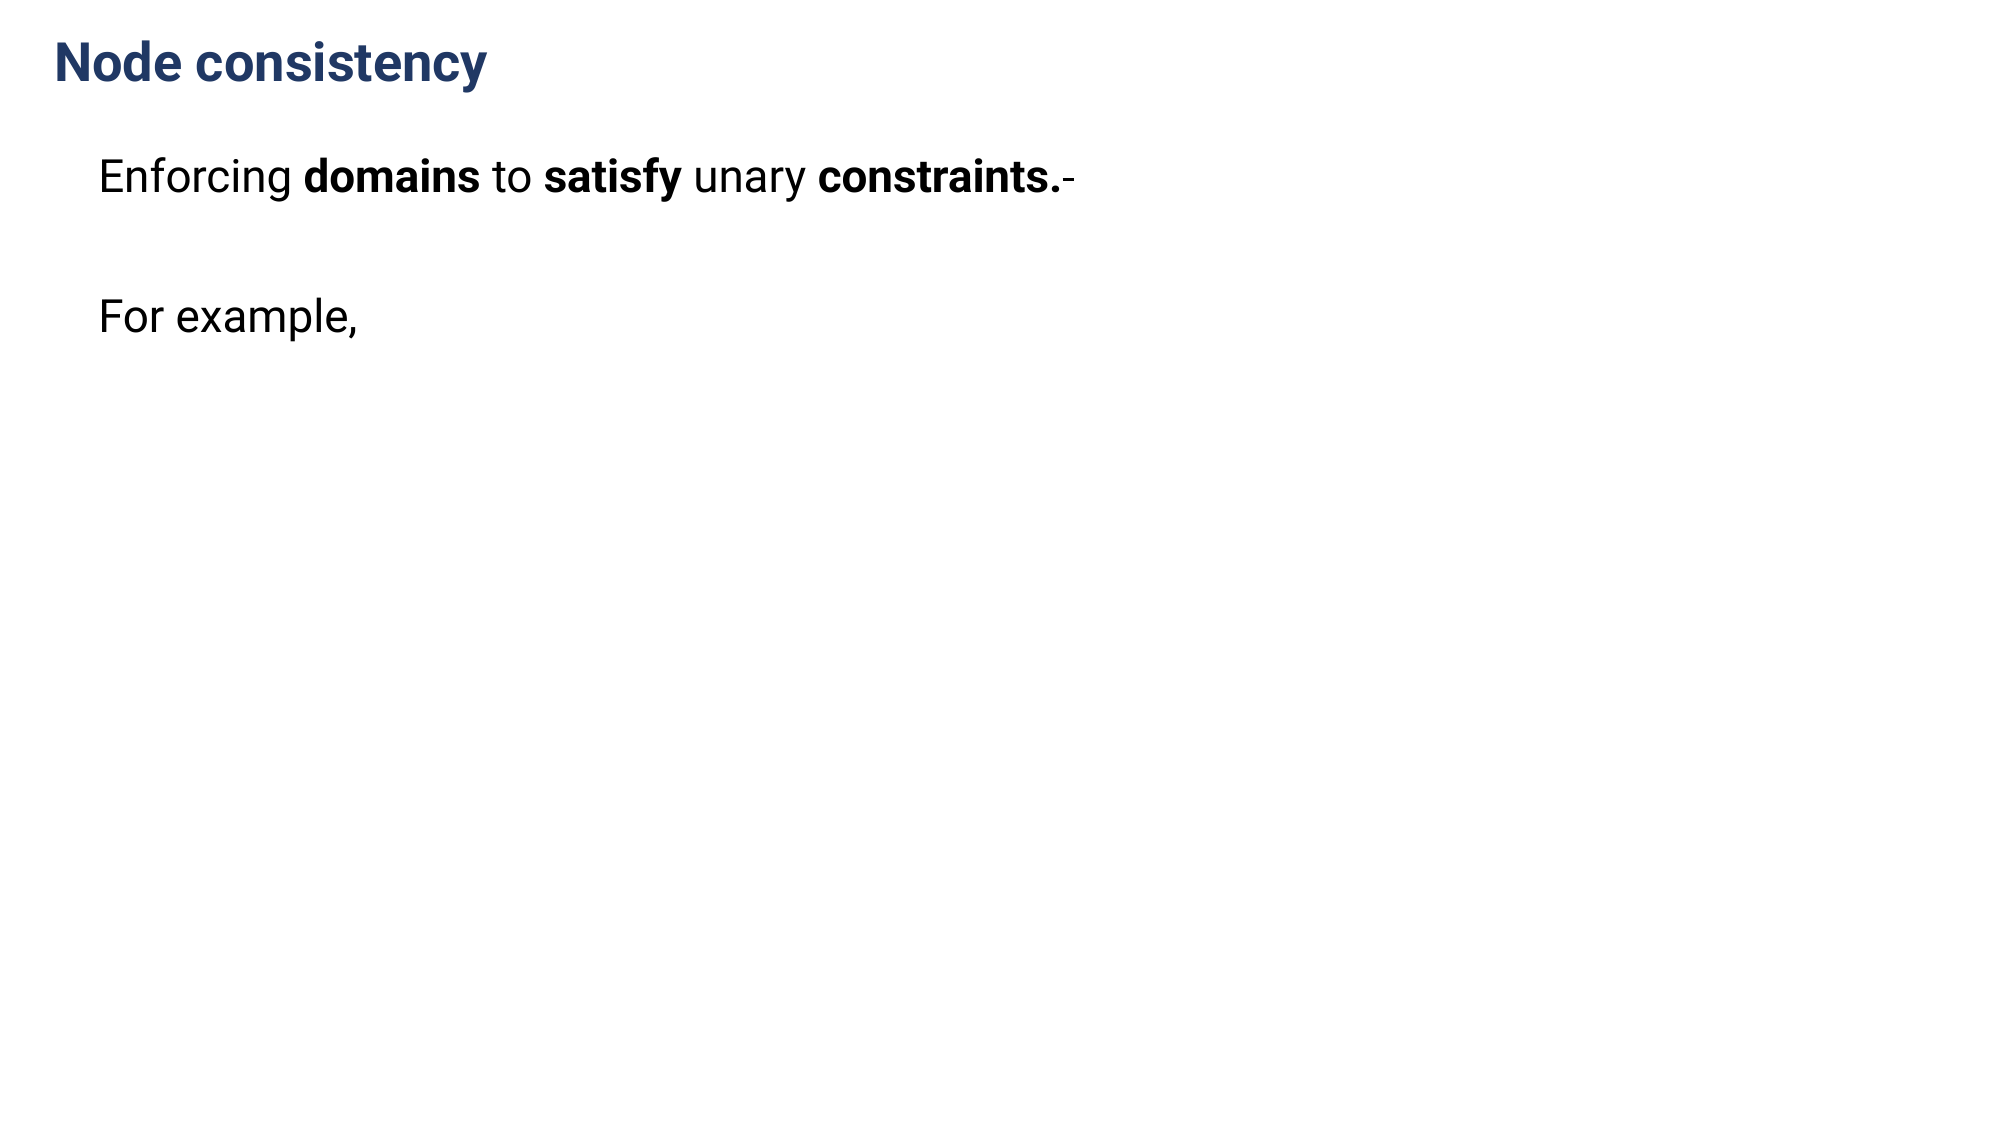

Node consistency
Enforcing domains to satisfy unary constraints.

For example,